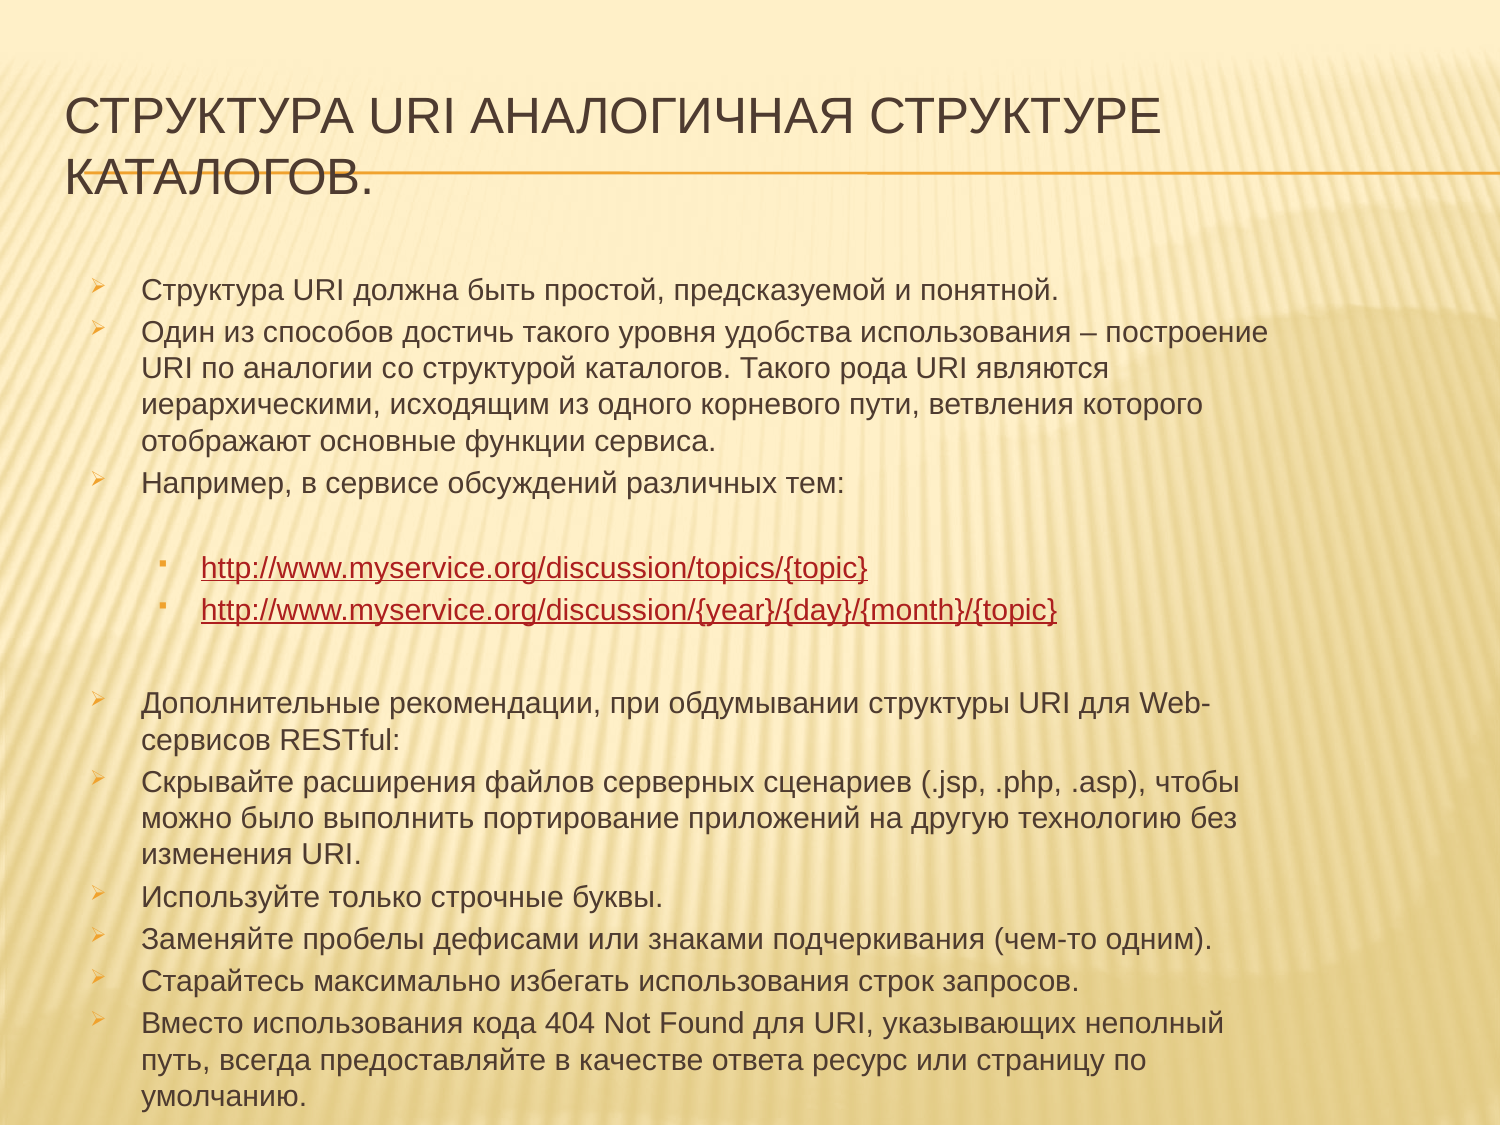

# Структура URI аналогичная структуре каталогов.
Структура URI должна быть простой, предсказуемой и понятной.
Один из способов достичь такого уровня удобства использования – построение URI по аналогии со структурой каталогов. Такого рода URI являются иерархическими, исходящим из одного корневого пути, ветвления которого отображают основные функции сервиса.
Например, в сервисе обсуждений различных тем:

http://www.myservice.org/discussion/topics/{topic}
http://www.myservice.org/discussion/{year}/{day}/{month}/{topic}

Дополнительные рекомендации, при обдумывании структуры URI для Web-сервисов RESTful:
Скрывайте расширения файлов серверных сценариев (.jsp, .php, .asp), чтобы можно было выполнить портирование приложений на другую технологию без изменения URI.
Используйте только строчные буквы.
Заменяйте пробелы дефисами или знаками подчеркивания (чем-то одним).
Старайтесь максимально избегать использования строк запросов.
Вместо использования кода 404 Not Found для URI, указывающих неполный путь, всегда предоставляйте в качестве ответа ресурс или страницу по умолчанию.